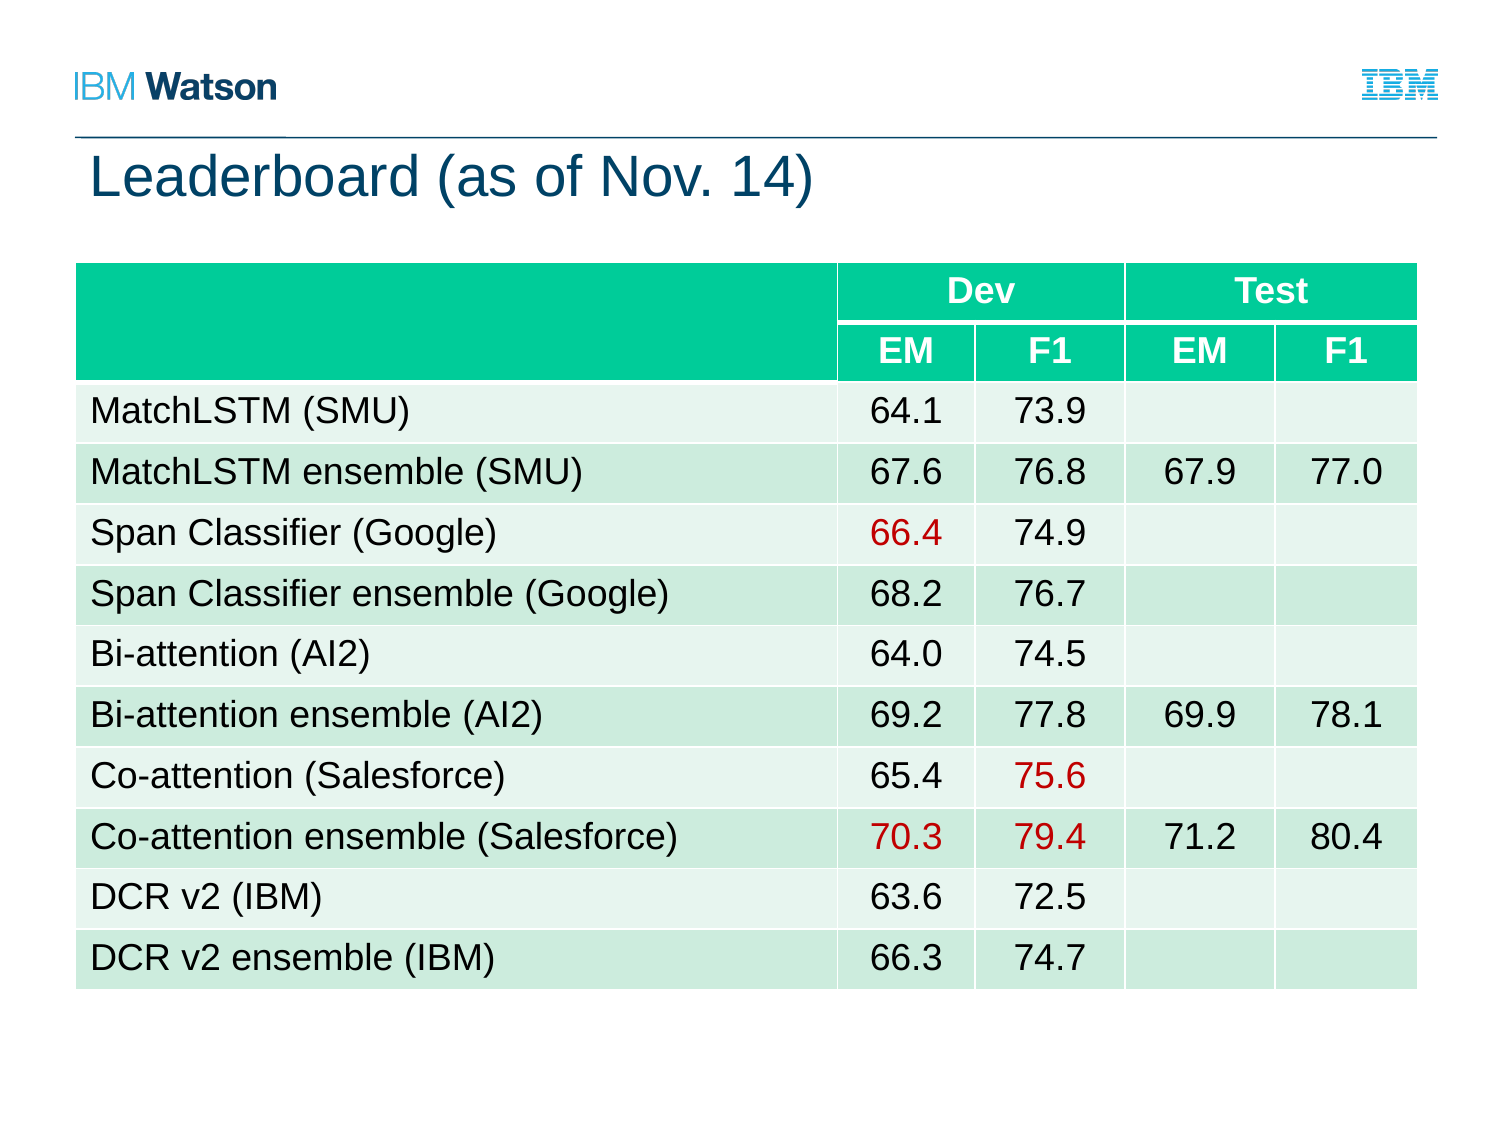

# Leaderboard (as of Nov. 14)
|  | Dev |  | Test |  |
| --- | --- | --- | --- | --- |
|  | EM | F1 | EM | F1 |
| MatchLSTM (SMU) | 64.1 | 73.9 |  |  |
| MatchLSTM ensemble (SMU) | 67.6 | 76.8 | 67.9 | 77.0 |
| Span Classifier (Google) | 66.4 | 74.9 |  |  |
| Span Classifier ensemble (Google) | 68.2 | 76.7 |  |  |
| Bi-attention (AI2) | 64.0 | 74.5 |  |  |
| Bi-attention ensemble (AI2) | 69.2 | 77.8 | 69.9 | 78.1 |
| Co-attention (Salesforce) | 65.4 | 75.6 |  |  |
| Co-attention ensemble (Salesforce) | 70.3 | 79.4 | 71.2 | 80.4 |
| DCR v2 (IBM) | 63.6 | 72.5 |  |  |
| DCR v2 ensemble (IBM) | 66.3 | 74.7 |  |  |